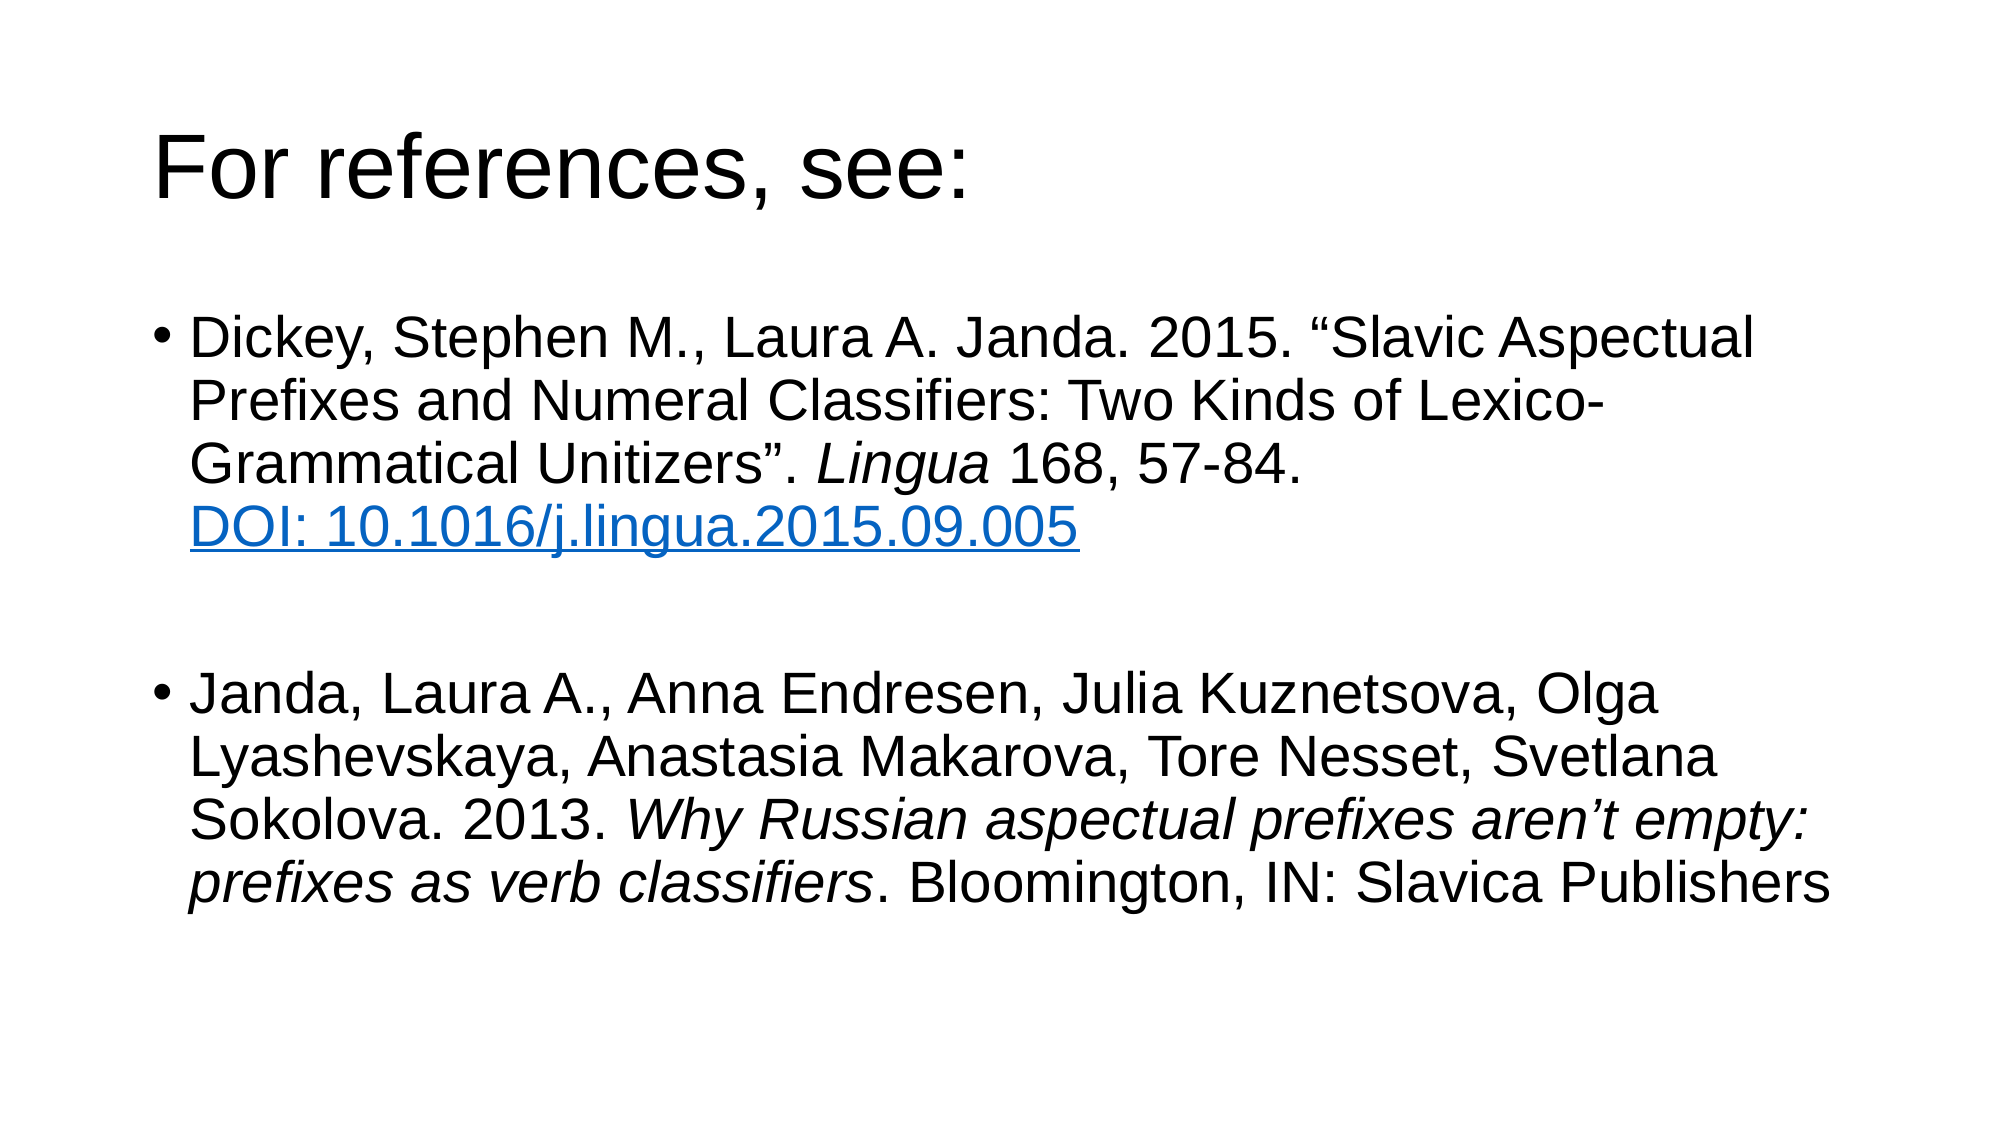

# For references, see:
Dickey, Stephen M., Laura A. Janda. 2015. “Slavic Aspectual Prefixes and Numeral Classifiers: Two Kinds of Lexico-Grammatical Unitizers”. Lingua 168, 57-84. DOI: 10.1016/j.lingua.2015.09.005

Janda, Laura A., Anna Endresen, Julia Kuznetsova, Olga Lyashevskaya, Anastasia Makarova, Tore Nesset, Svetlana Sokolova. 2013. Why Russian aspectual prefixes aren’t empty: prefixes as verb classifiers. Bloomington, IN: Slavica Publishers